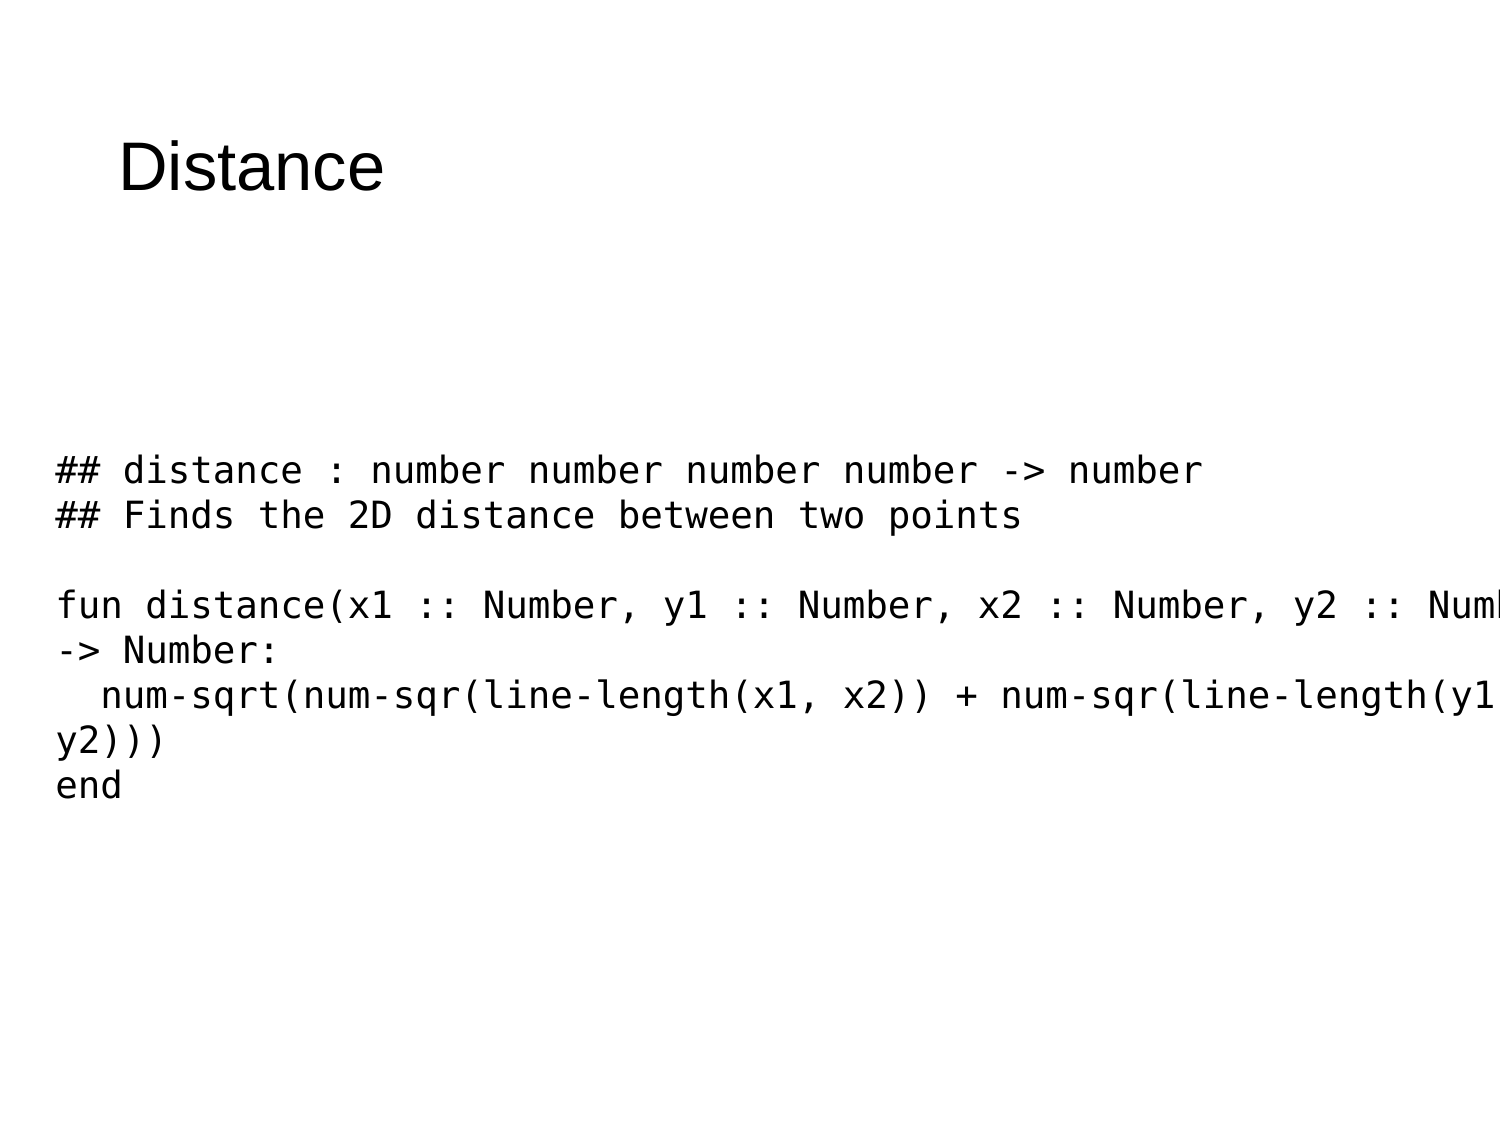

# Distance

## distance : number number number number -> number
## Finds the 2D distance between two points

fun distance(x1 :: Number, y1 :: Number, x2 :: Number, y2 :: Number) -> Number:
  num-sqrt(num-sqr(line-length(x1, x2)) + num-sqr(line-length(y1, y2)))
end